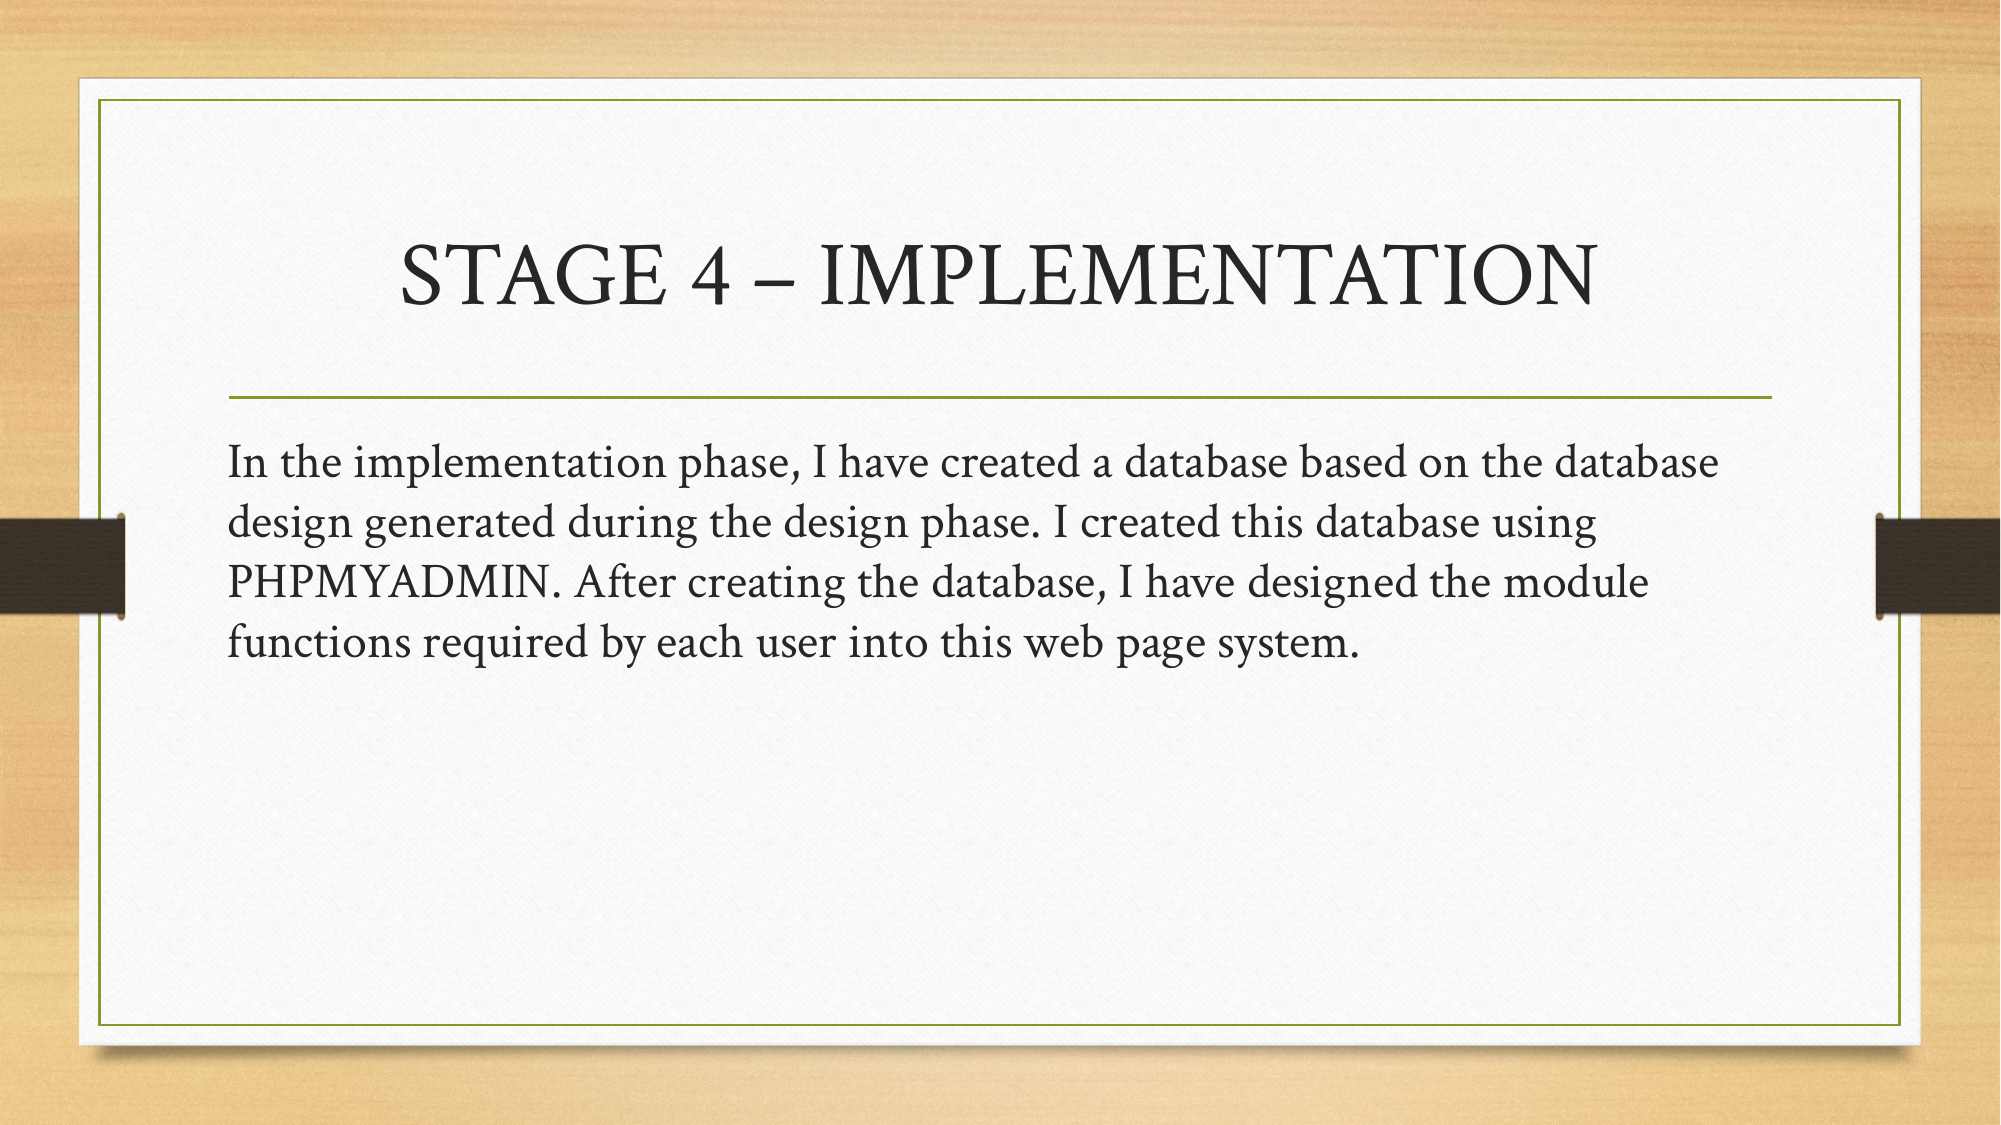

# STAGE 4 – IMPLEMENTATION
In the implementation phase, I have created a database based on the database design generated during the design phase. I created this database using PHPMYADMIN. After creating the database, I have designed the module functions required by each user into this web page system.